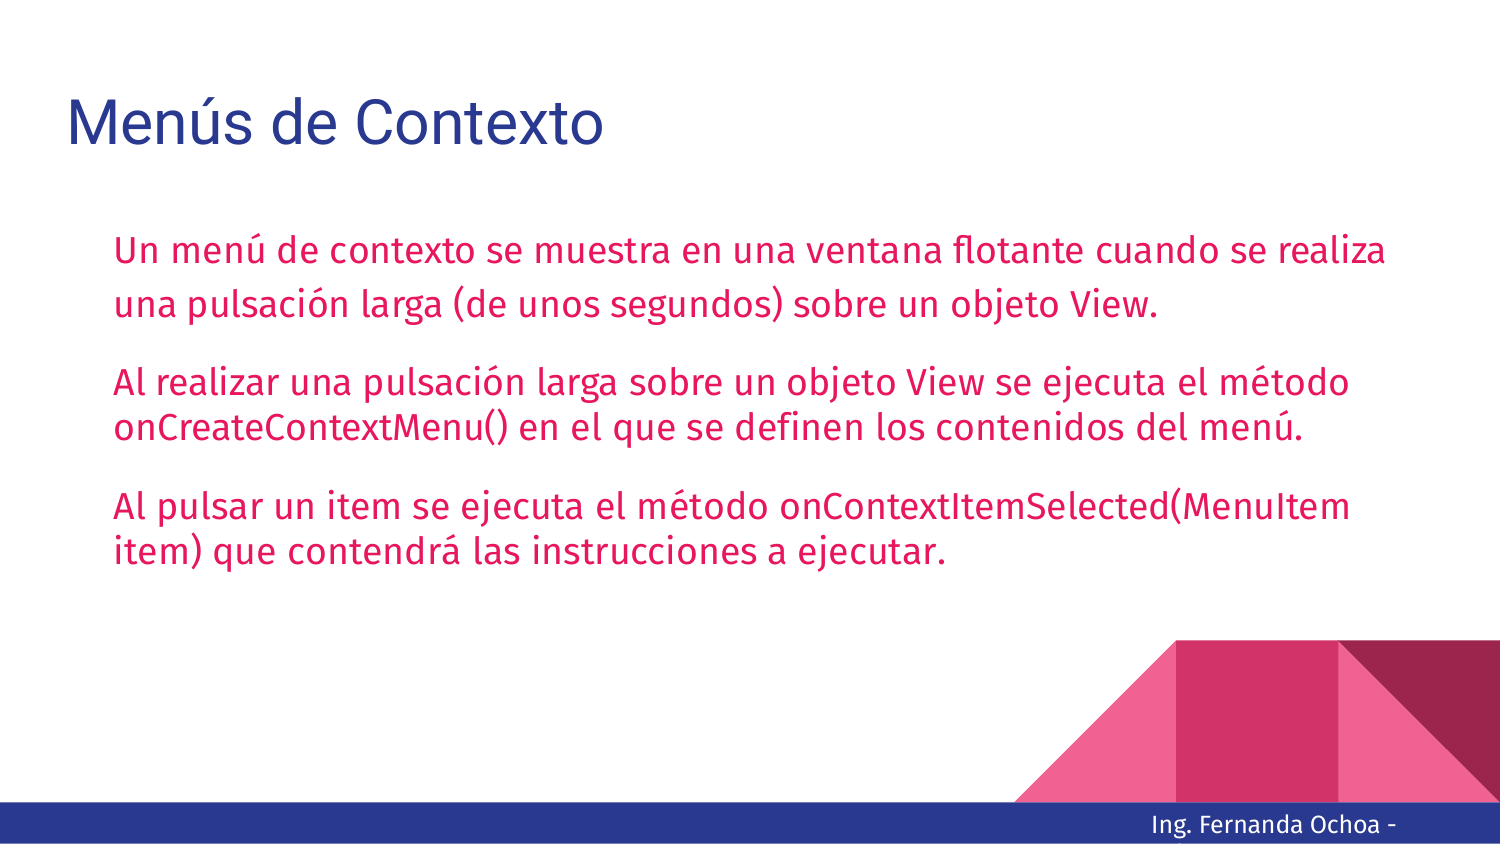

# Menús de Contexto
Un menú de contexto se muestra en una ventana flotante cuando se realiza una pulsación larga (de unos segundos) sobre un objeto View.
Al realizar una pulsación larga sobre un objeto View se ejecuta el método onCreateContextMenu() en el que se definen los contenidos del menú.
Al pulsar un item se ejecuta el método onContextItemSelected(MenuItem item) que contendrá las instrucciones a ejecutar.
Ing. Fernanda Ochoa - @imonsh